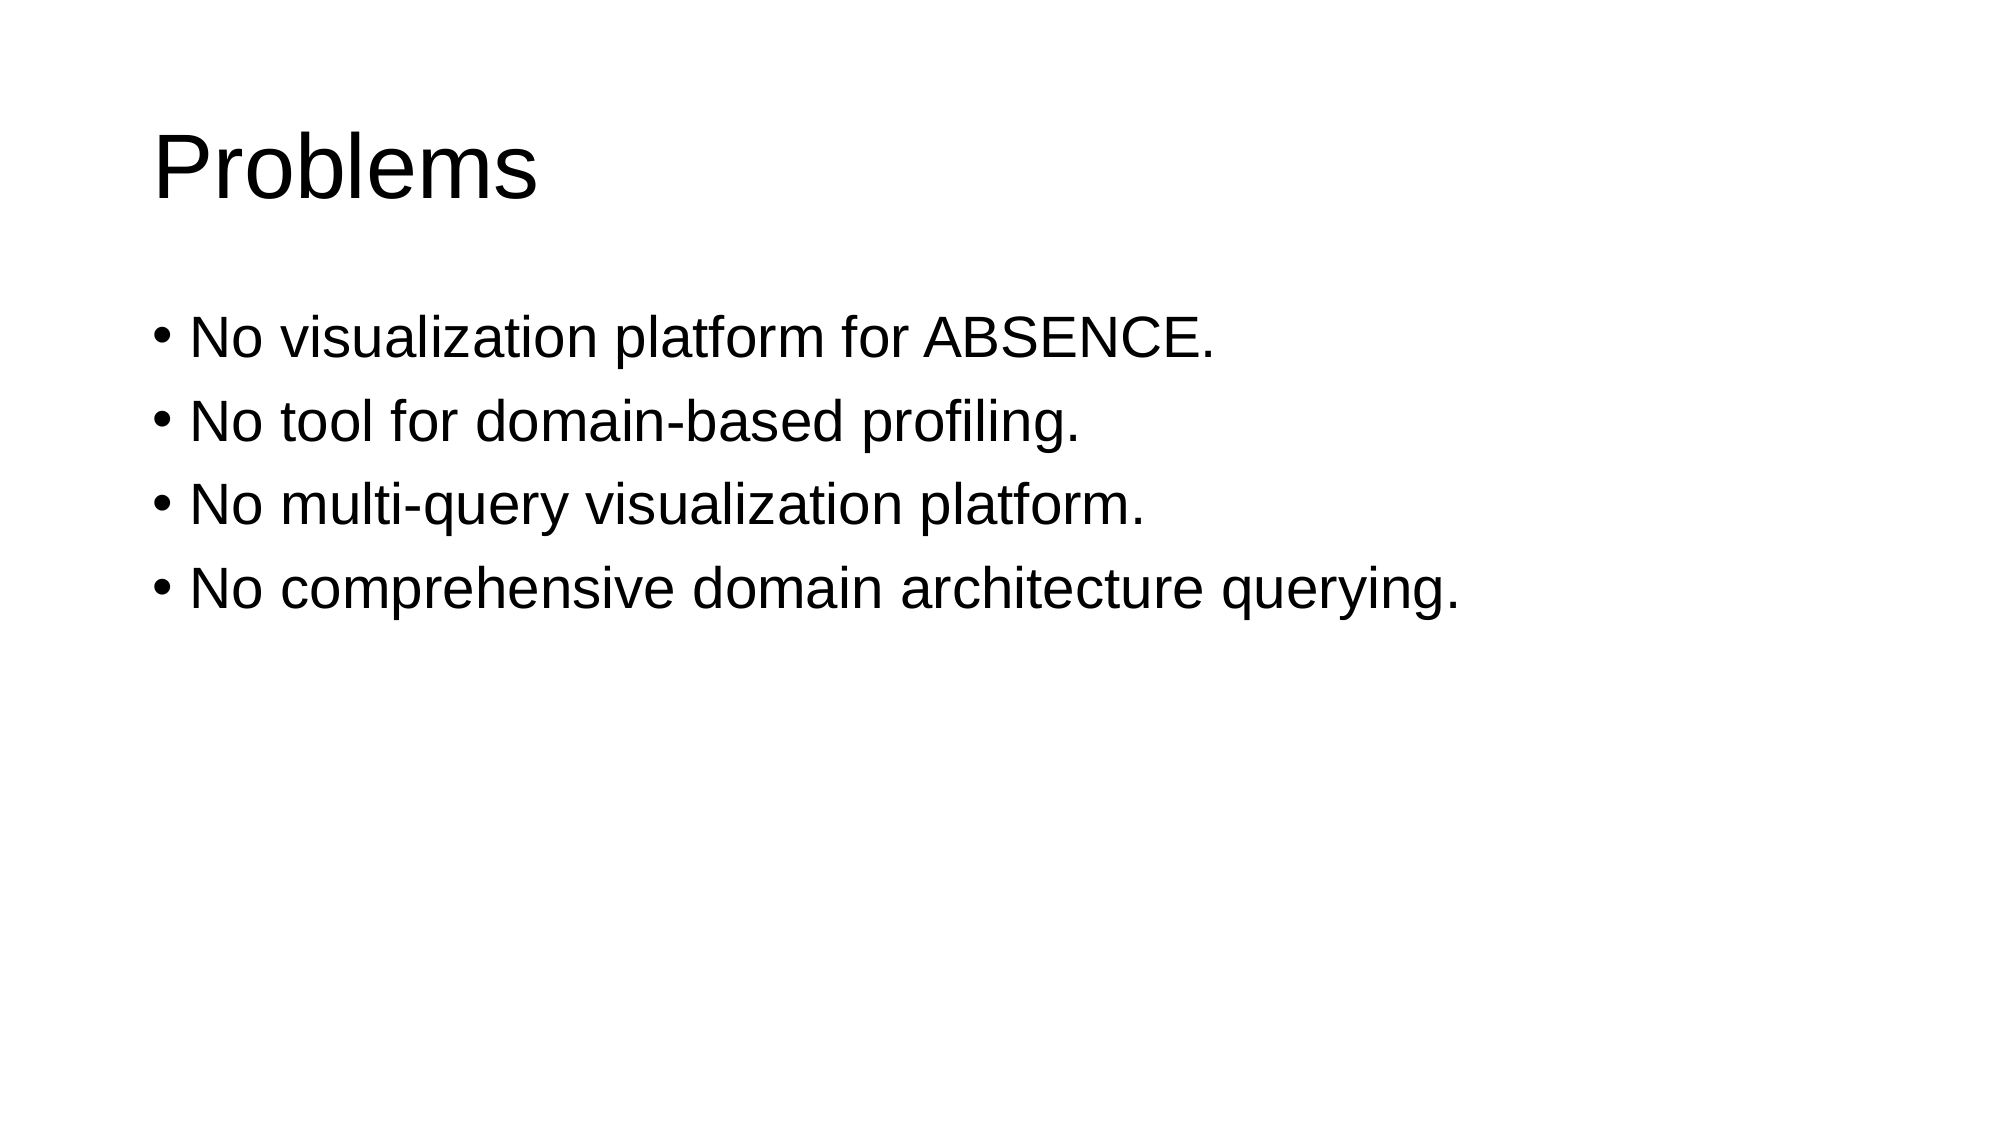

# Problems
No visualization platform for ABSENCE.
No tool for domain-based profiling.
No multi-query visualization platform.
No comprehensive domain architecture querying.